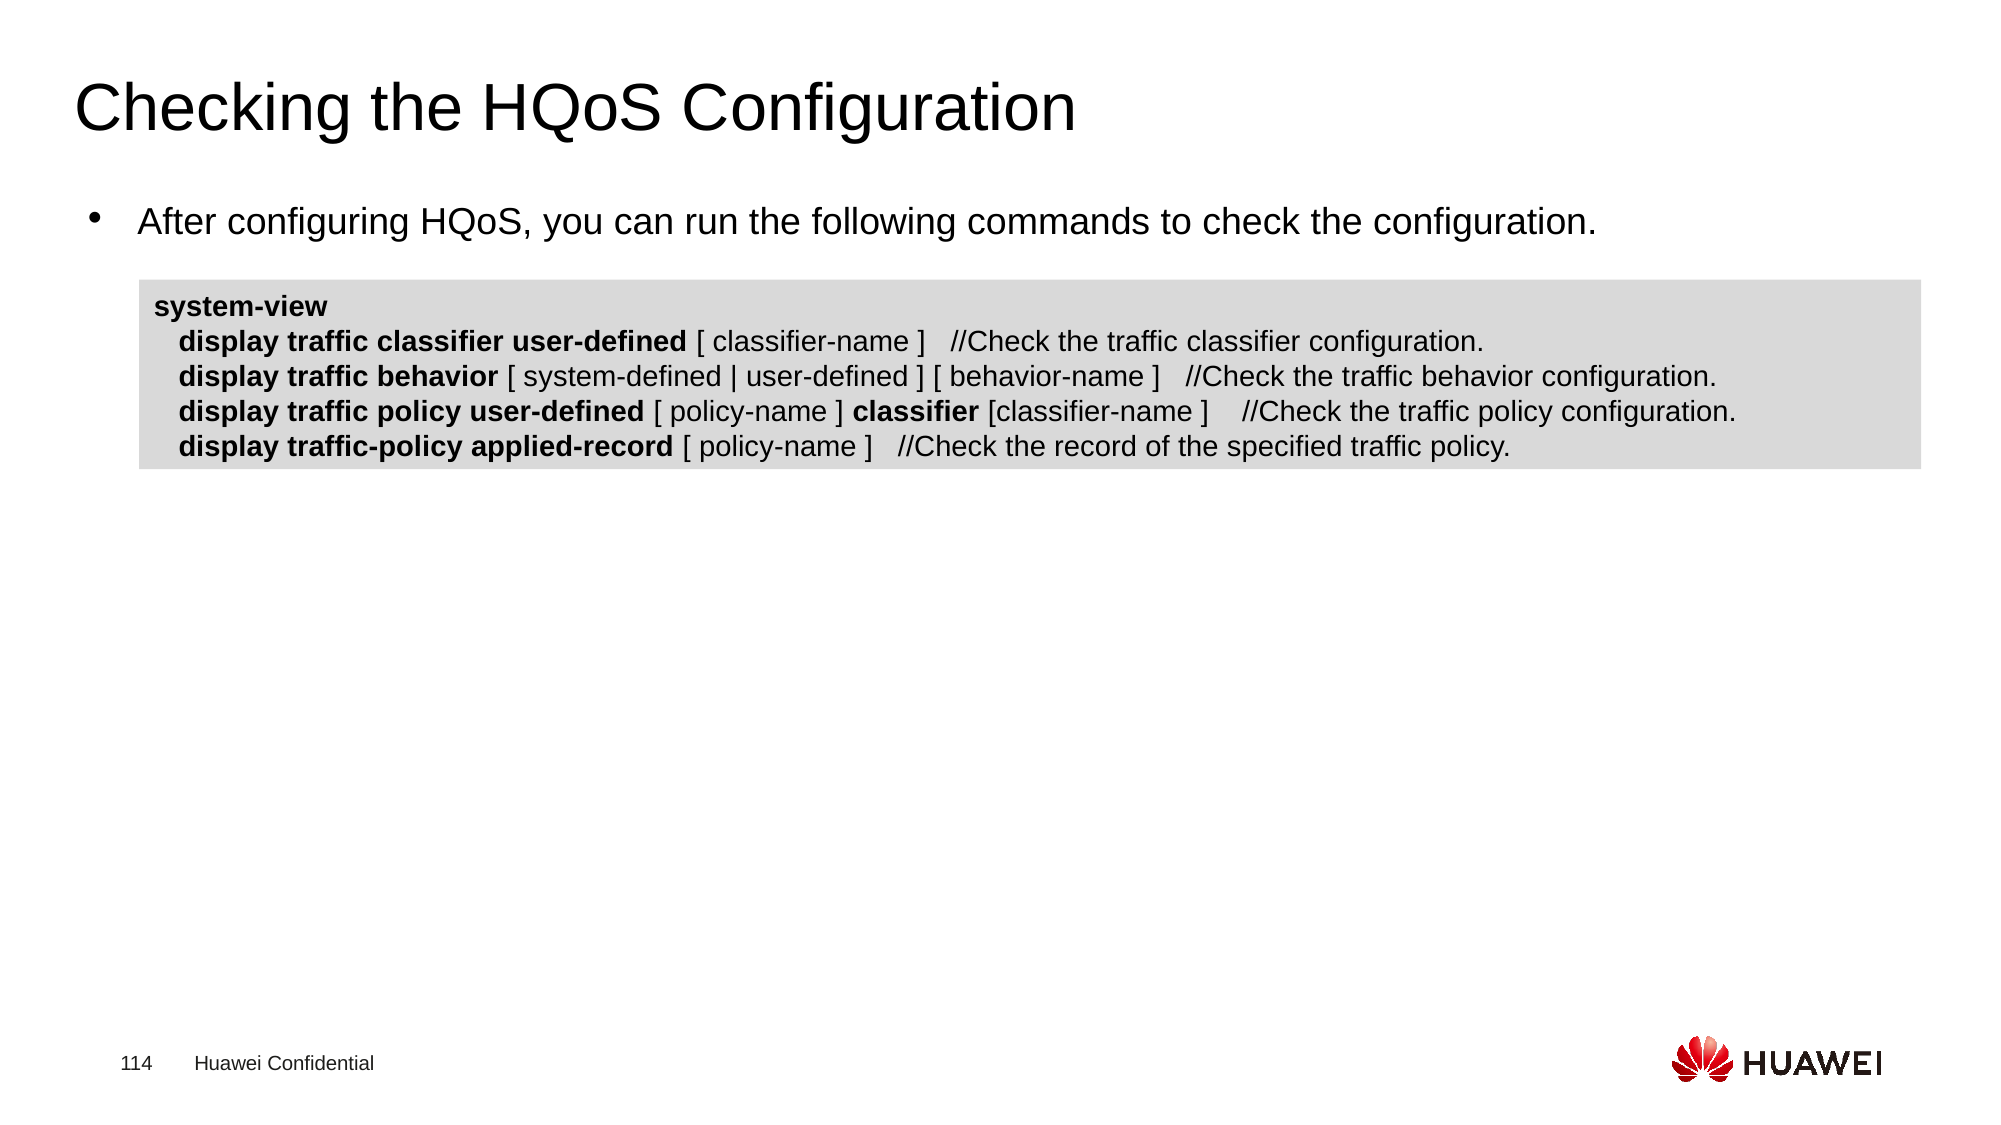

# Checking the HQoS Configuration
After configuring HQoS, you can run the following commands to check the configuration.
system-view
   display traffic classifier user-defined [ classifier-name ]   //Check the traffic classifier configuration.
   display traffic behavior [ system-defined | user-defined ] [ behavior-name ]   //Check the traffic behavior configuration.
   display traffic policy user-defined [ policy-name ] classifier [classifier-name ]    //Check the traffic policy configuration.
   display traffic-policy applied-record [ policy-name ]   //Check the record of the specified traffic policy.